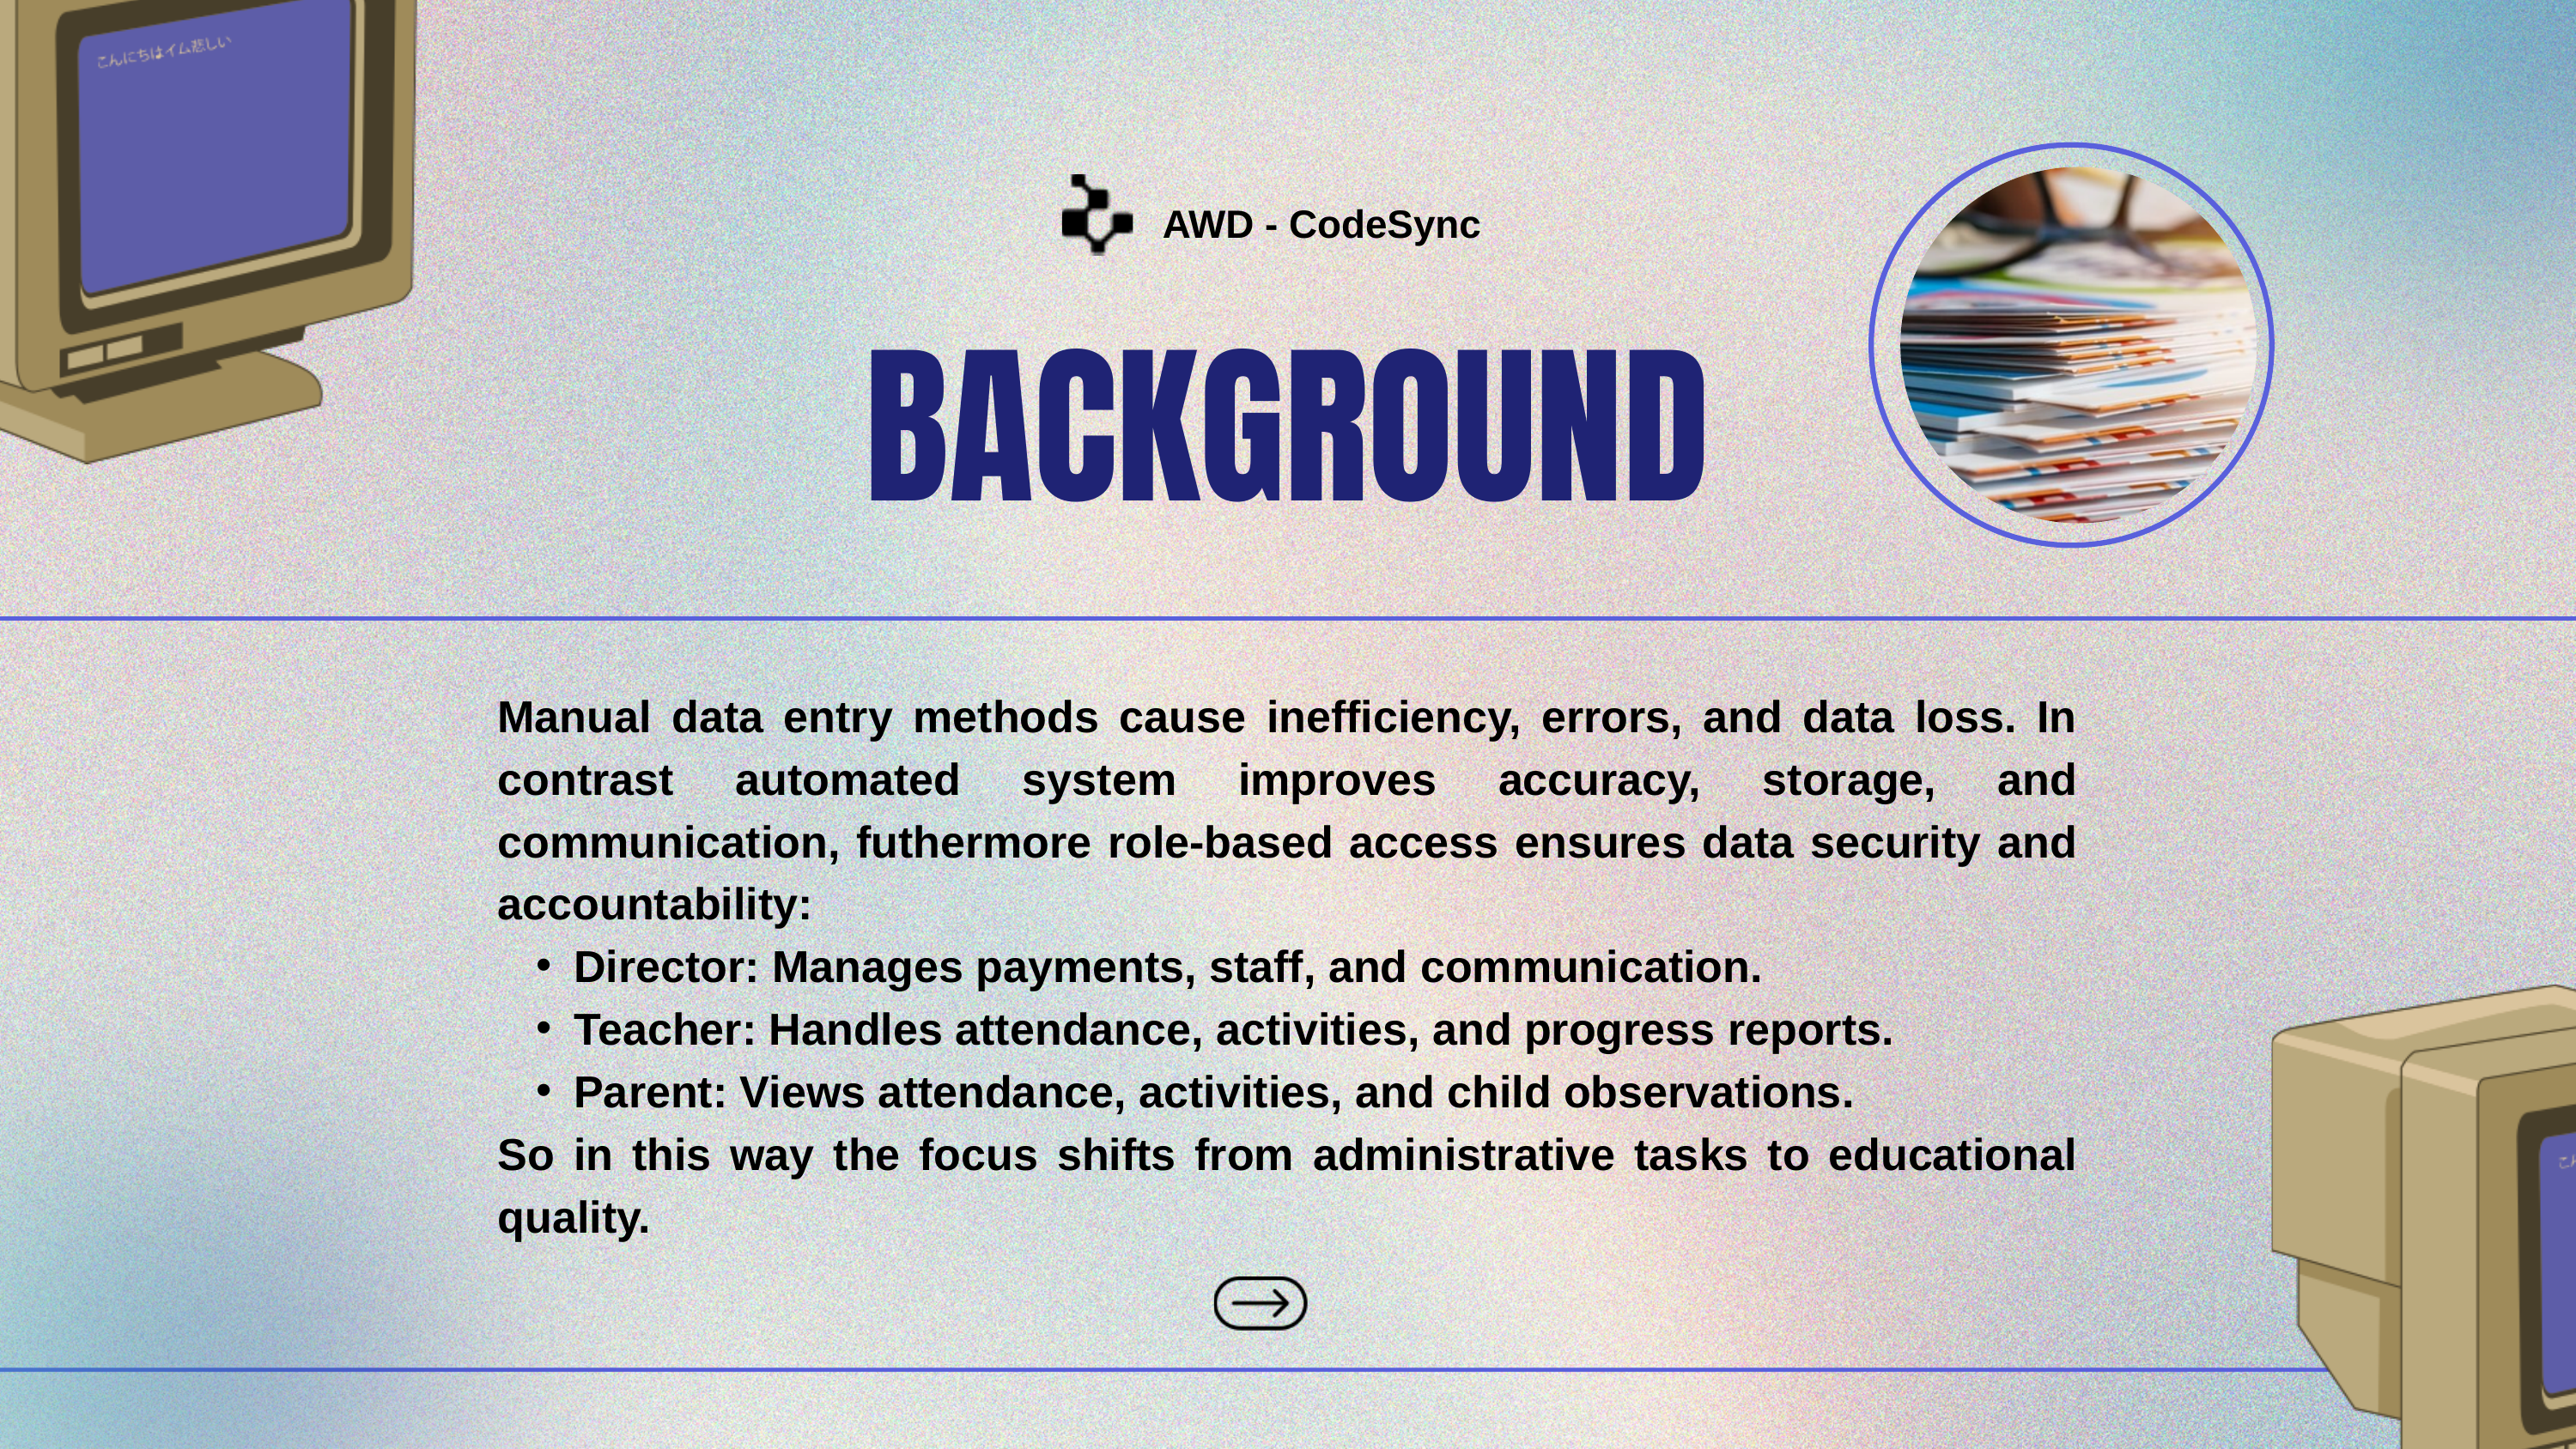

AWD - CodeSync
BACKGROUND

Manual data entry methods cause inefficiency, errors, and data loss. In contrast automated system improves accuracy, storage, and communication, futhermore role-based access ensures data security and accountability:
Director: Manages payments, staff, and communication.
Teacher: Handles attendance, activities, and progress reports.
Parent: Views attendance, activities, and child observations.
So in this way the focus shifts from administrative tasks to educational quality.